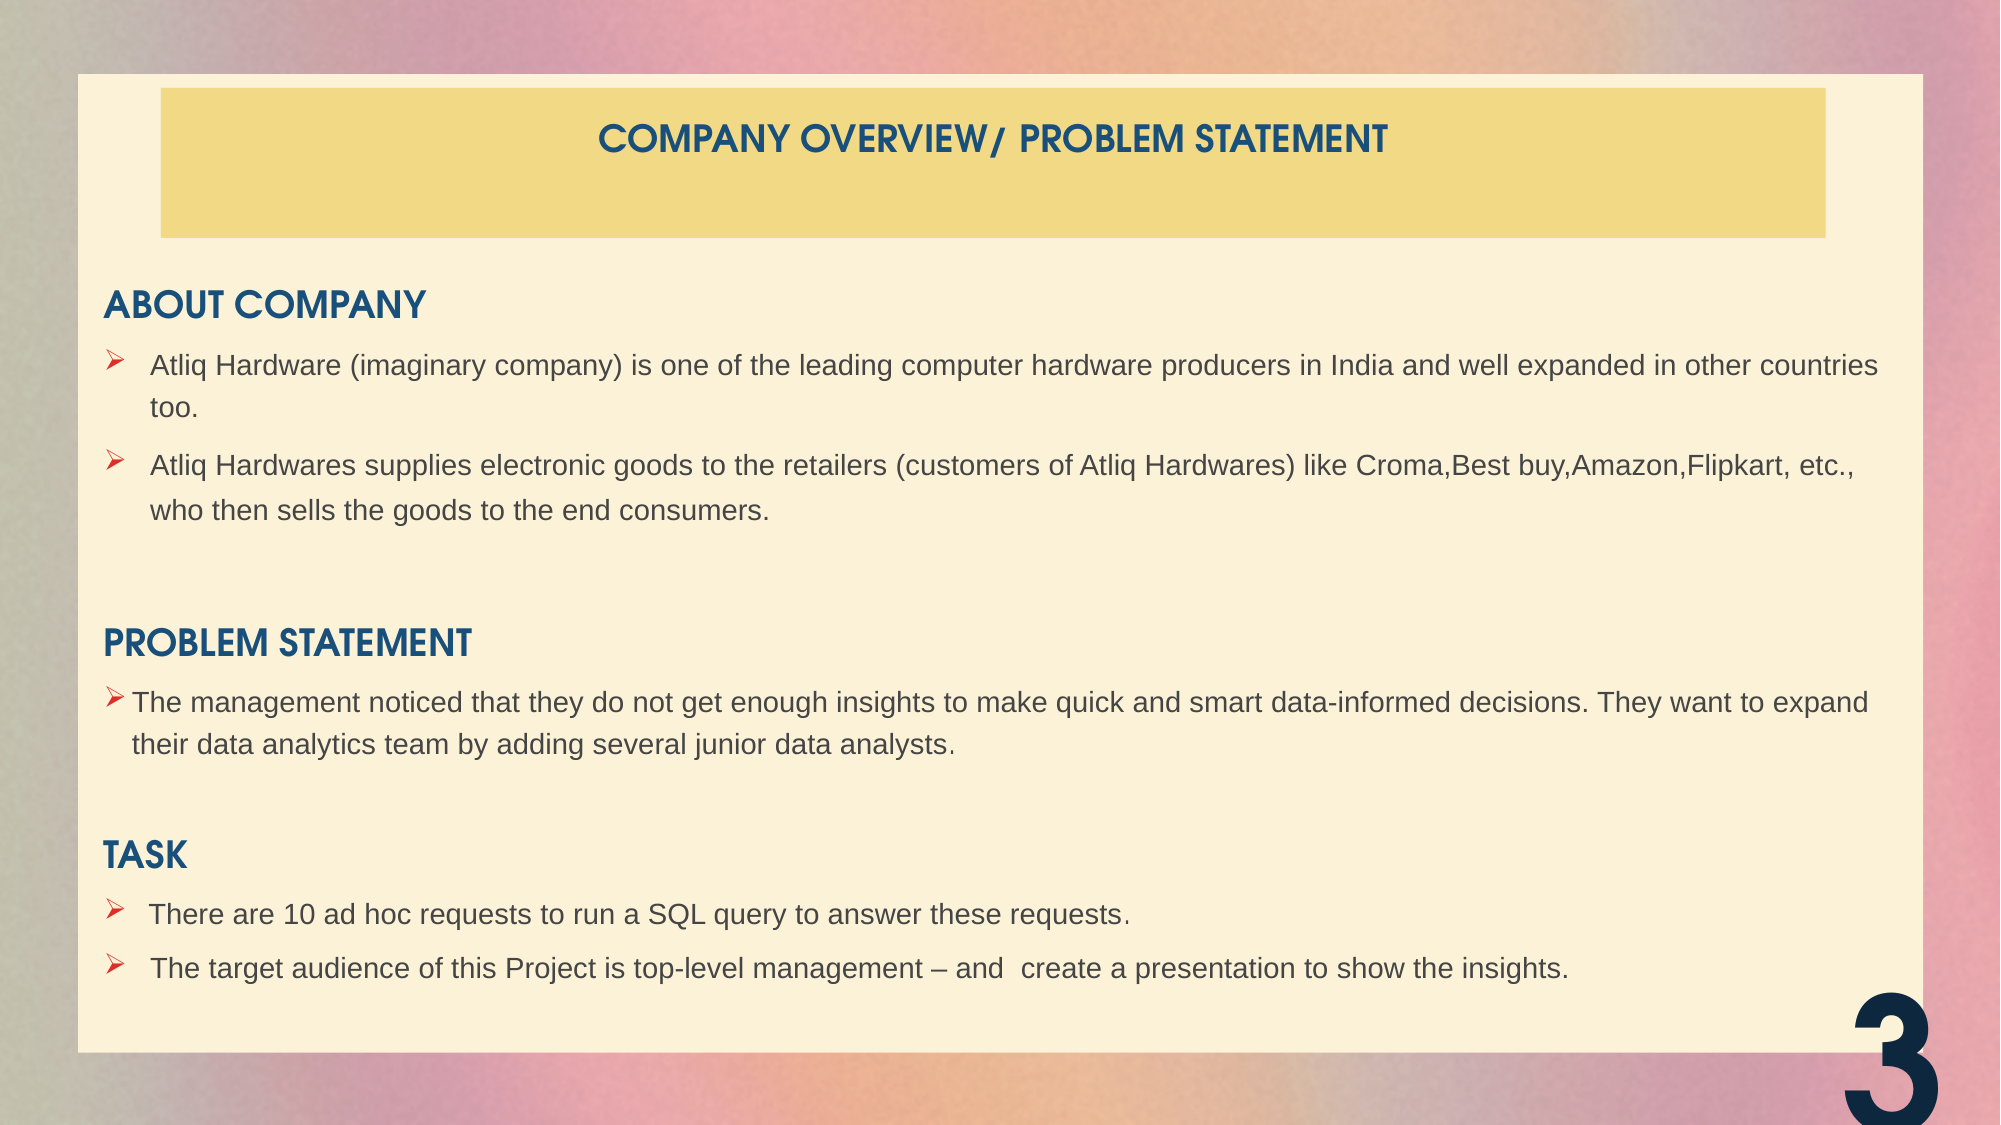

# Company Overview/ Problem statement
About company
Atliq Hardware (imaginary company) is one of the leading computer hardware producers in India and well expanded in other countries too.
Atliq Hardwares supplies electronic goods to the retailers (customers of Atliq Hardwares) like Croma,Best buy,Amazon,Flipkart, etc., who then sells the goods to the end consumers.

Problem Statement
The management noticed that they do not get enough insights to make quick and smart data-informed decisions. They want to expand their data analytics team by adding several junior data analysts.

Task
  There are 10 ad hoc requests to run a SQL query to answer these requests.
The target audience of this Project is top-level management – and  create a presentation to show the insights.

3